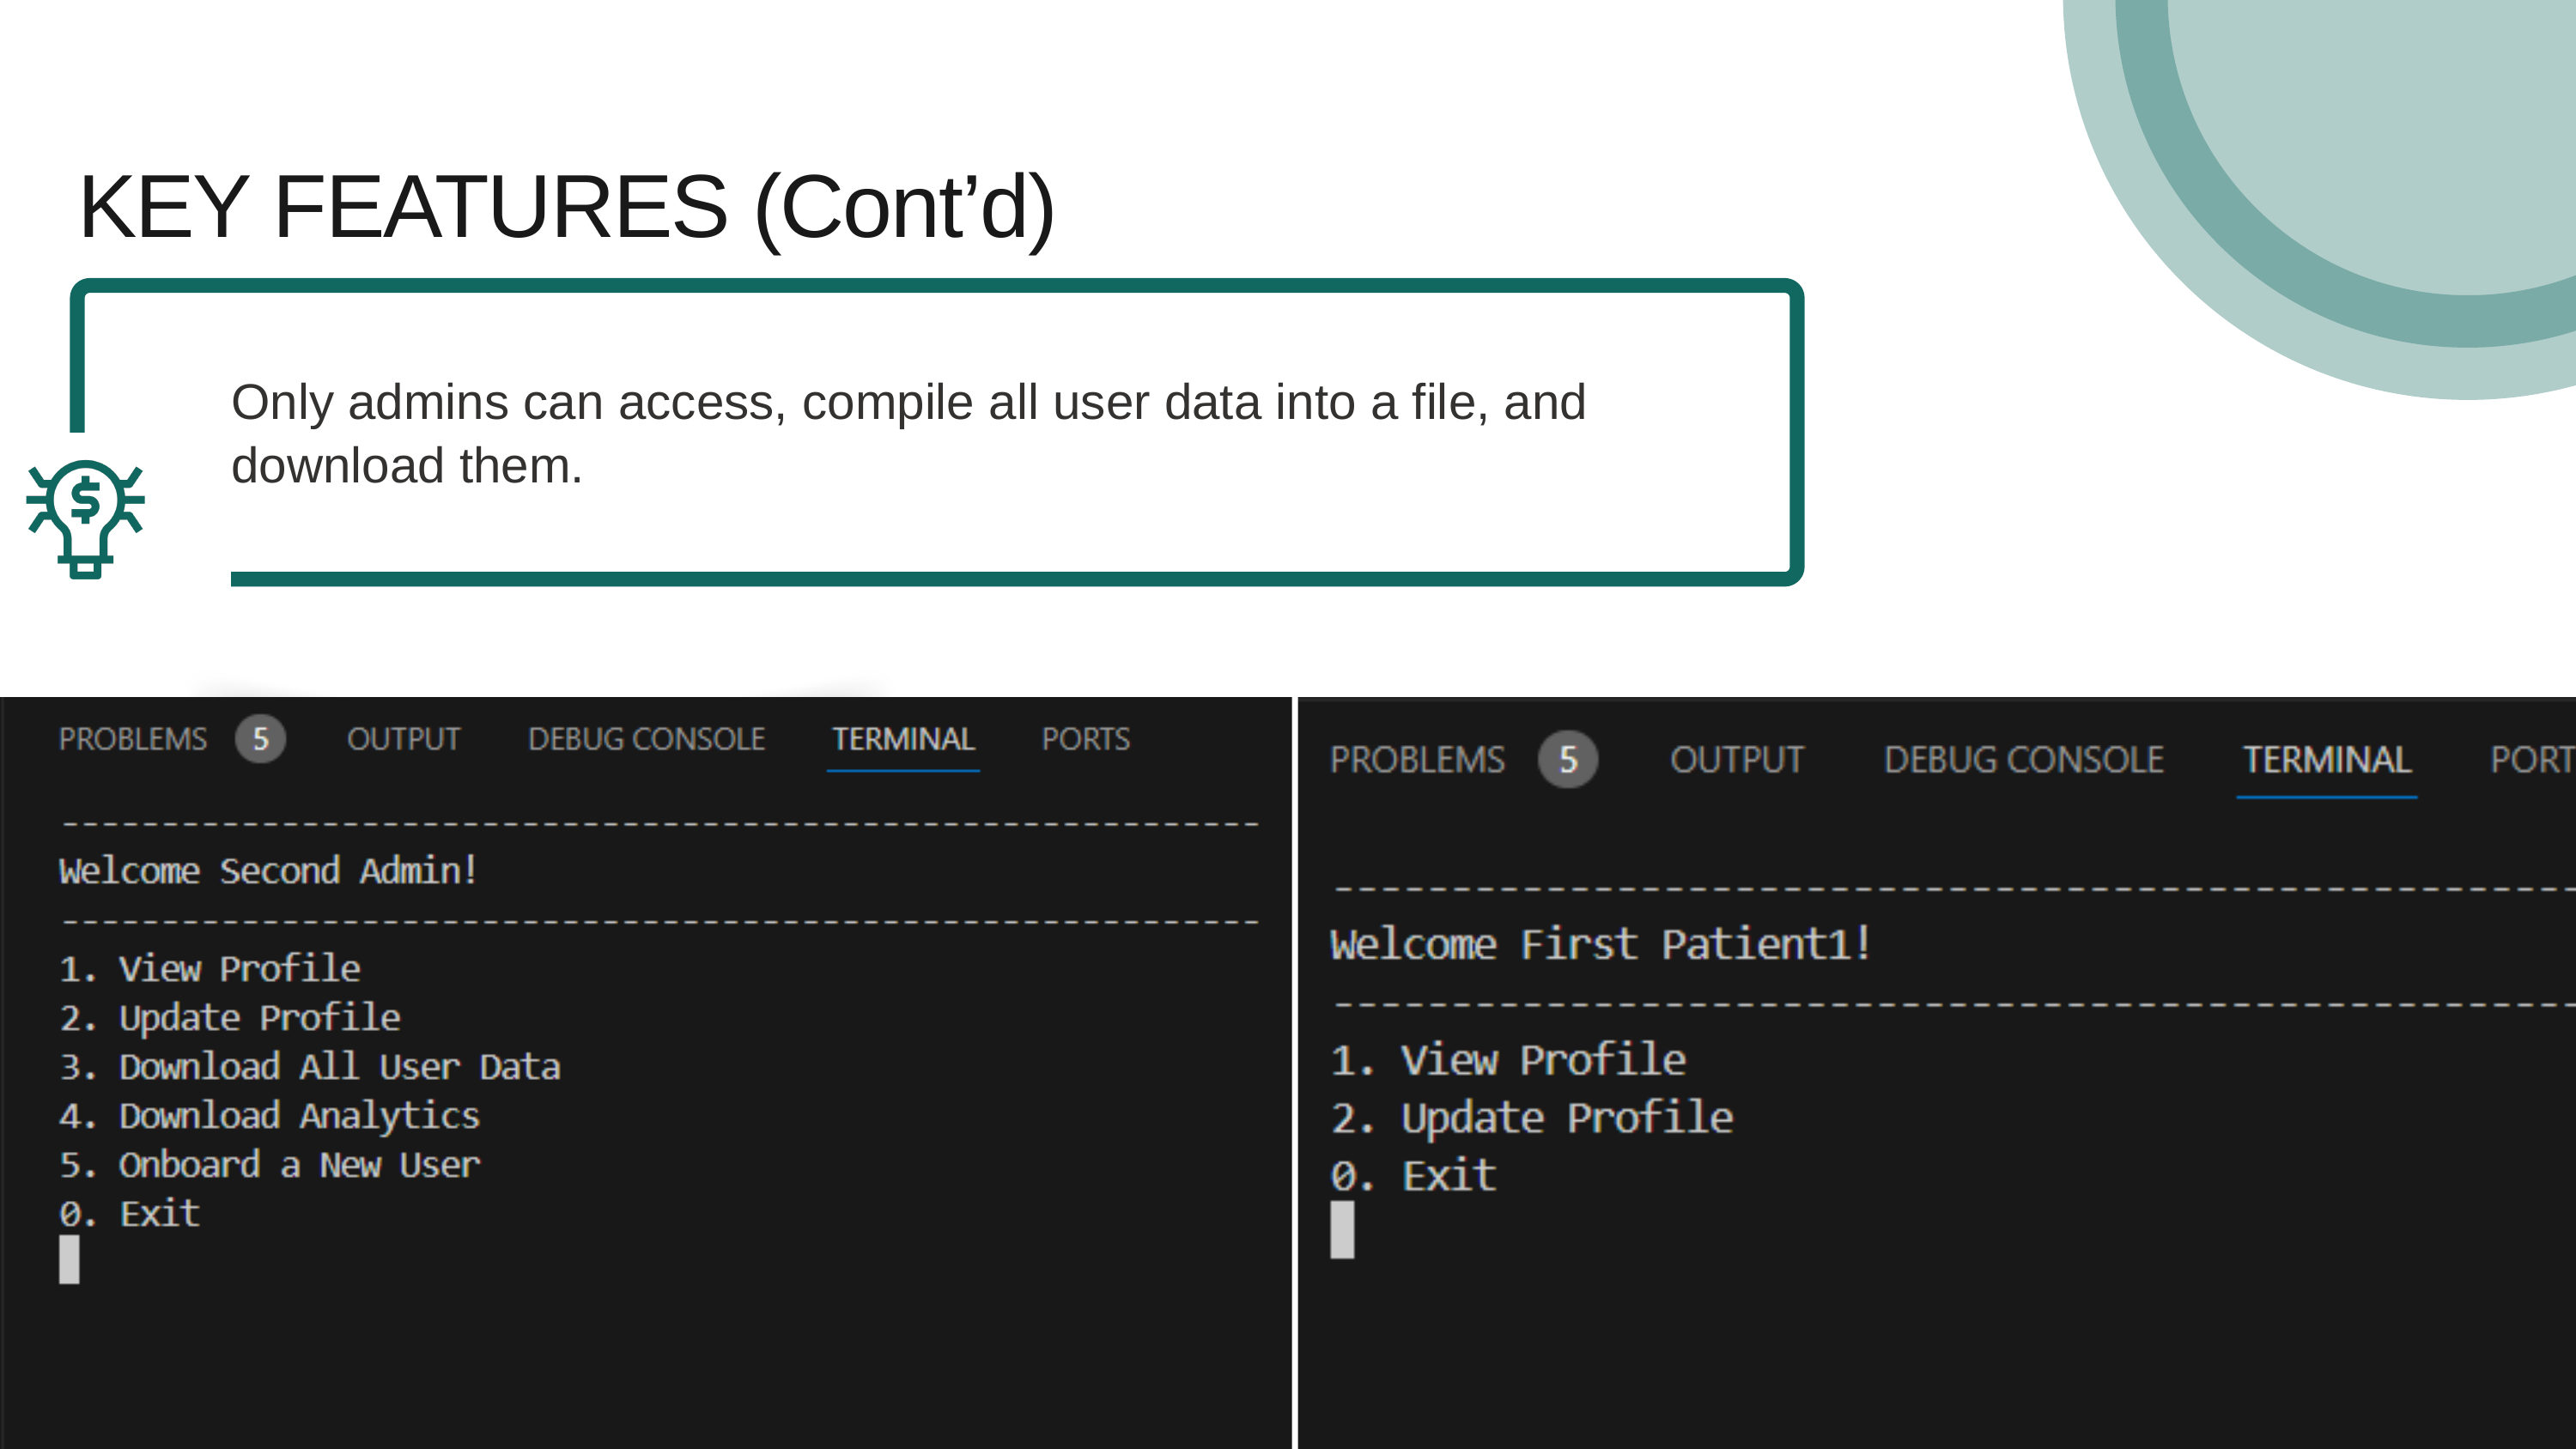

KEY FEATURES (Cont’d)

Only admins can access, compile all user data into a file, and download them.